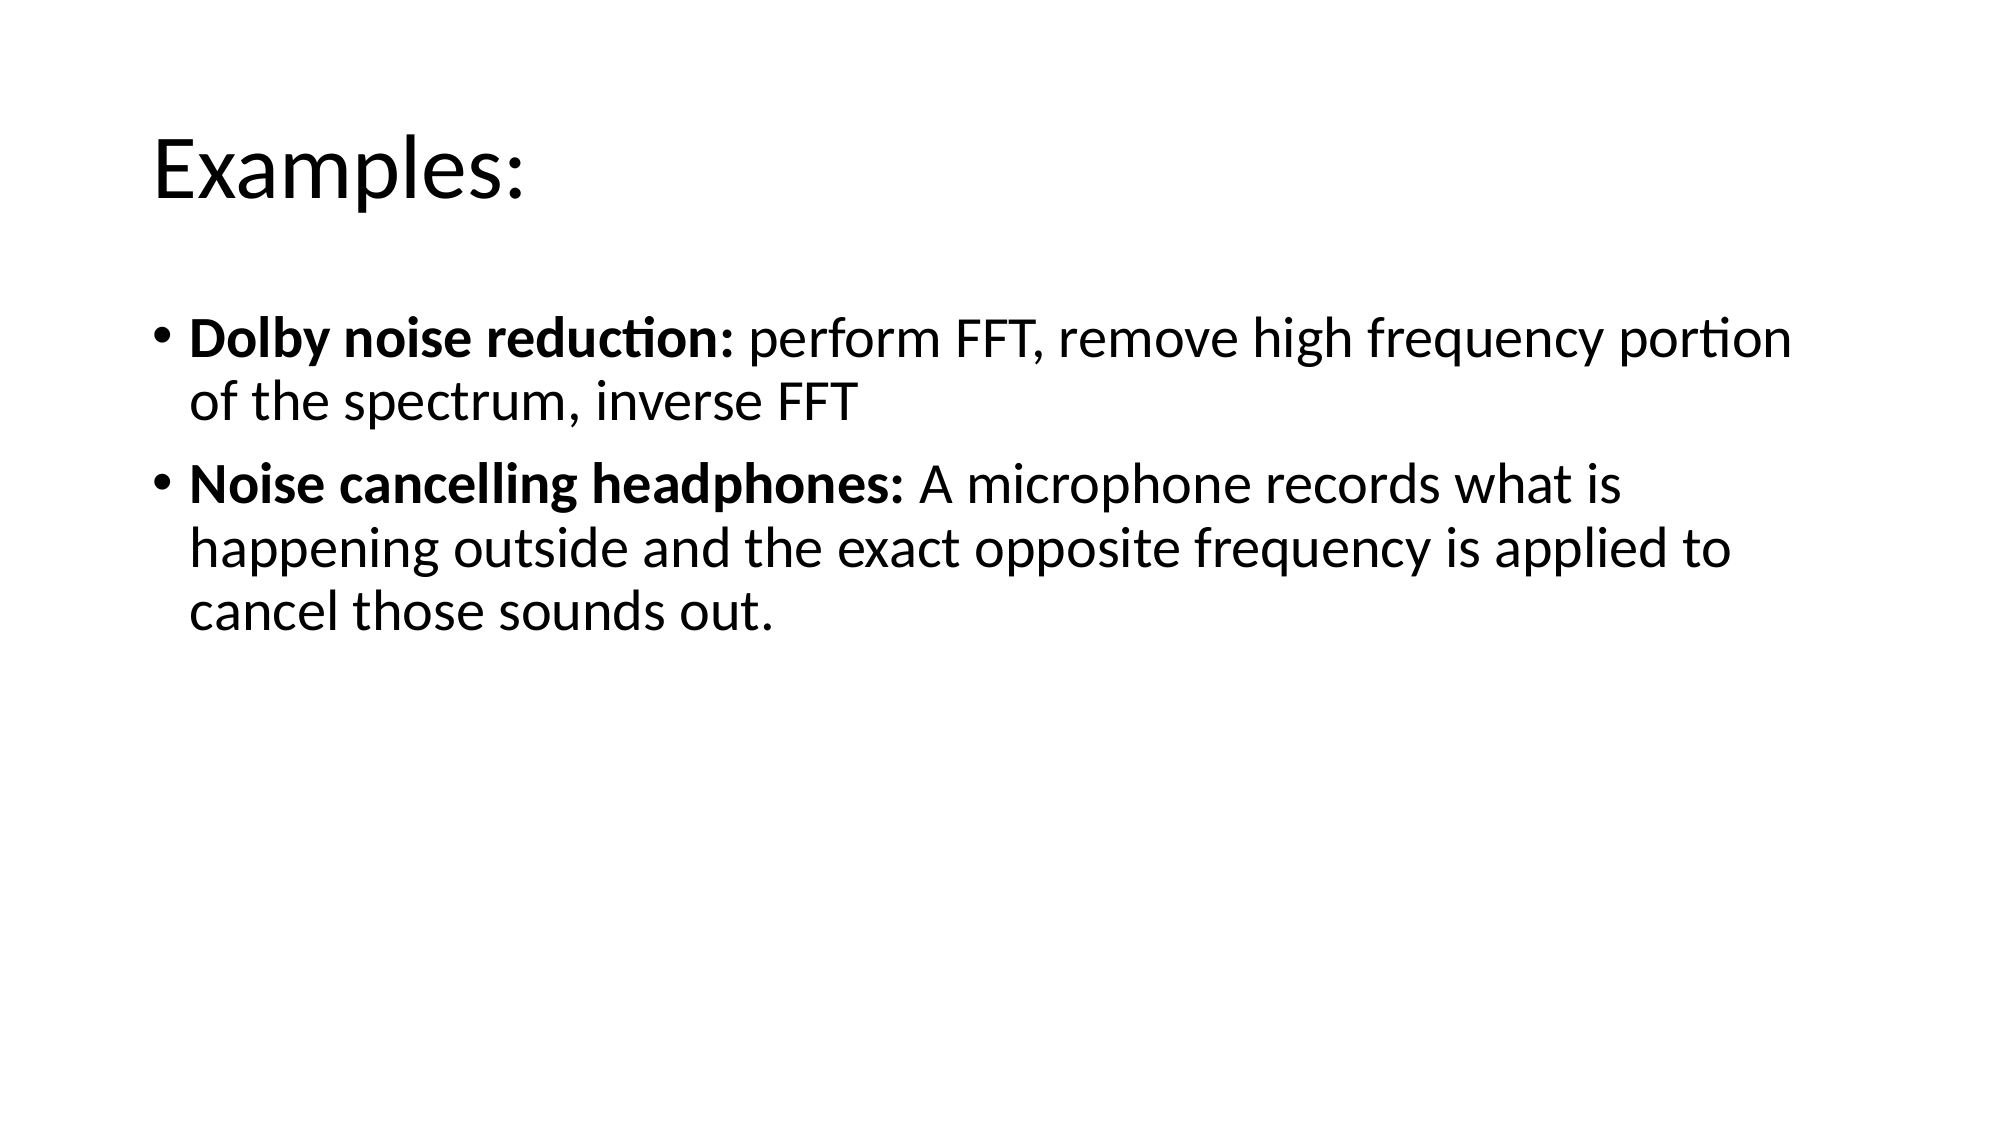

# Examples:
Dolby noise reduction: perform FFT, remove high frequency portion of the spectrum, inverse FFT
Noise cancelling headphones: A microphone records what is happening outside and the exact opposite frequency is applied to cancel those sounds out.